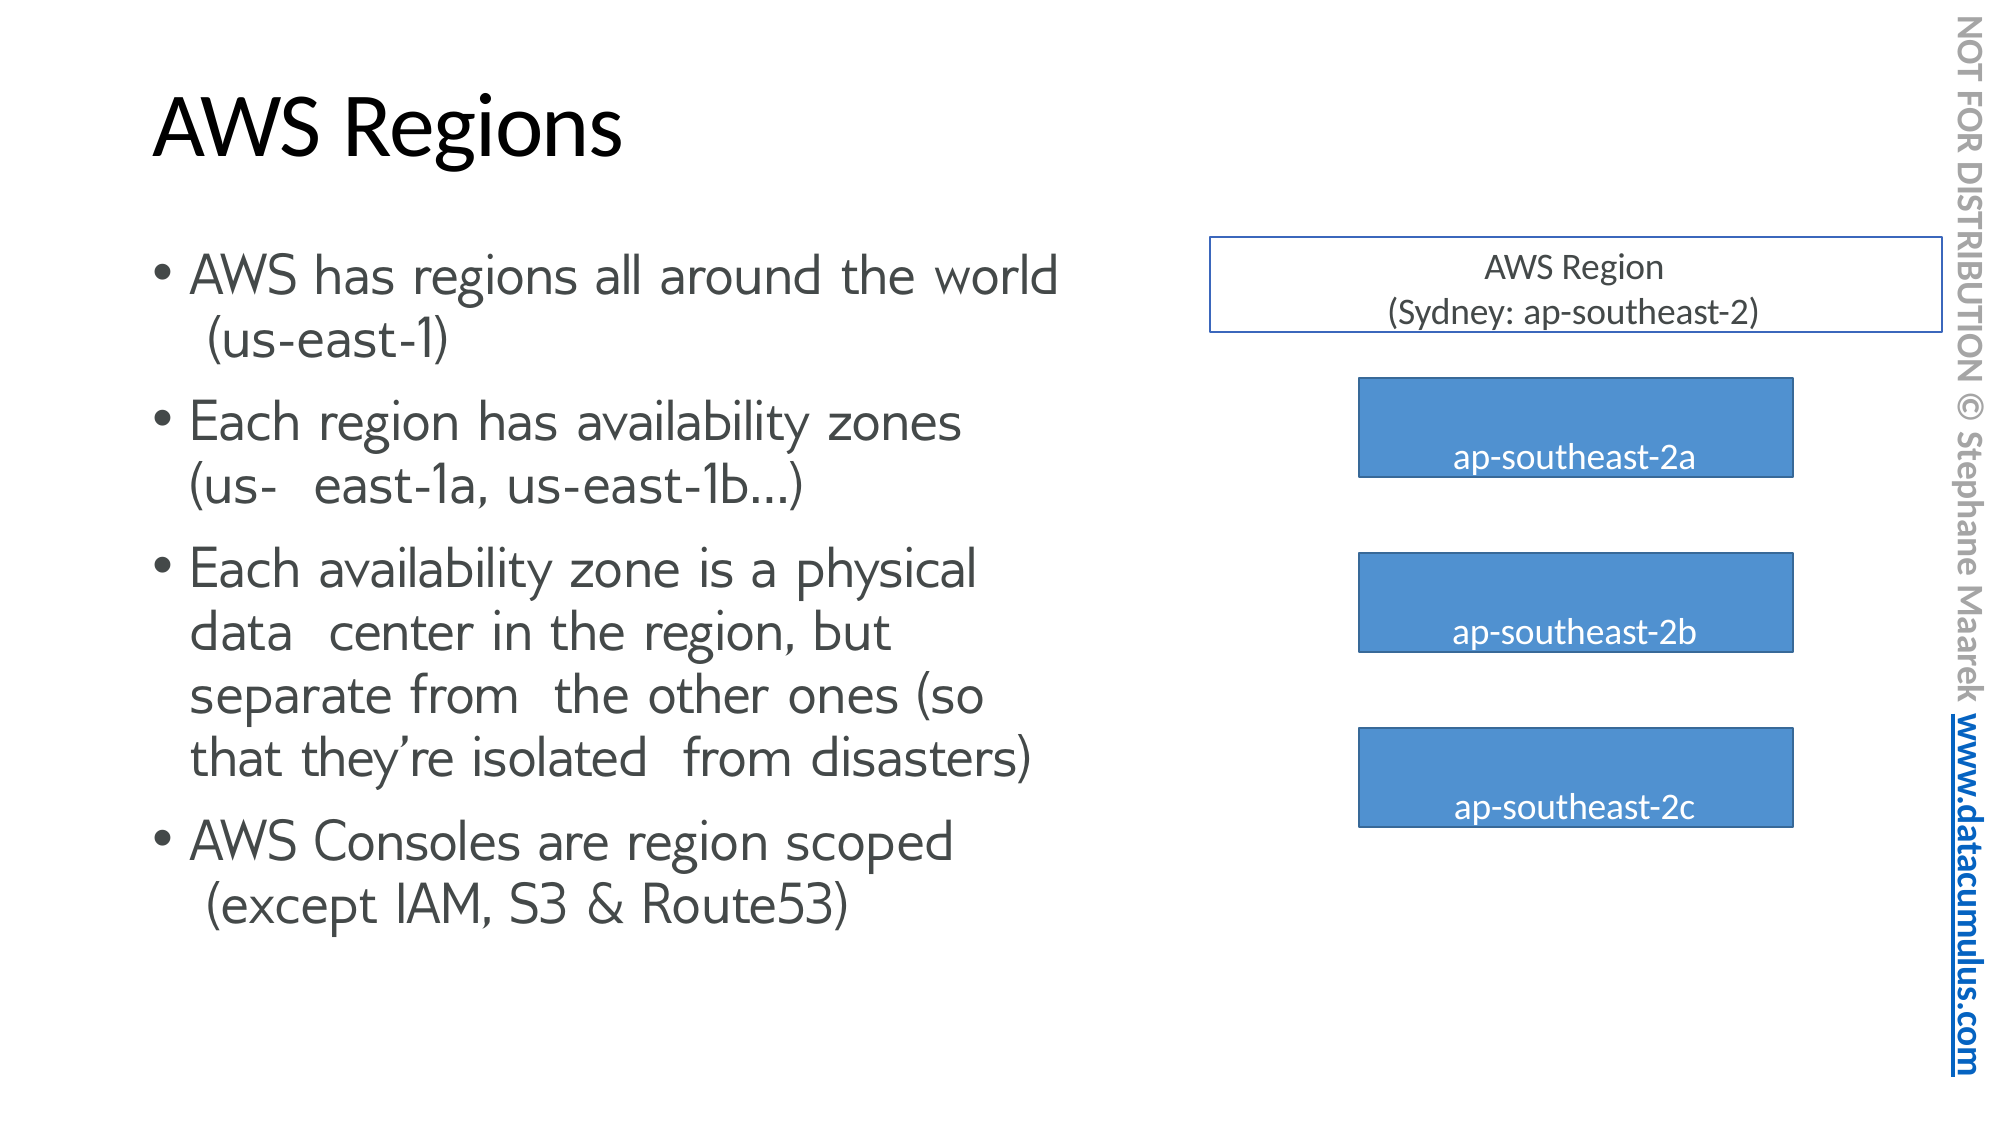

NOT FOR DISTRIBUTION © Stephane Maarek www.datacumulus.com
# AWS Regions
AWS has regions all around the world  (us-east-1)
Each region has availability zones (us-  east-1a, us-east-1b…)
Each availability zone is a physical data  center in the region, but separate from  the other ones (so that they’re isolated  from disasters)
AWS Consoles are region scoped  (except IAM, S3 & Route53)
AWS Region  (Sydney: ap-southeast-2)

ap-southeast-2a

ap-southeast-2b

ap-southeast-2c
© Stephane Maarek